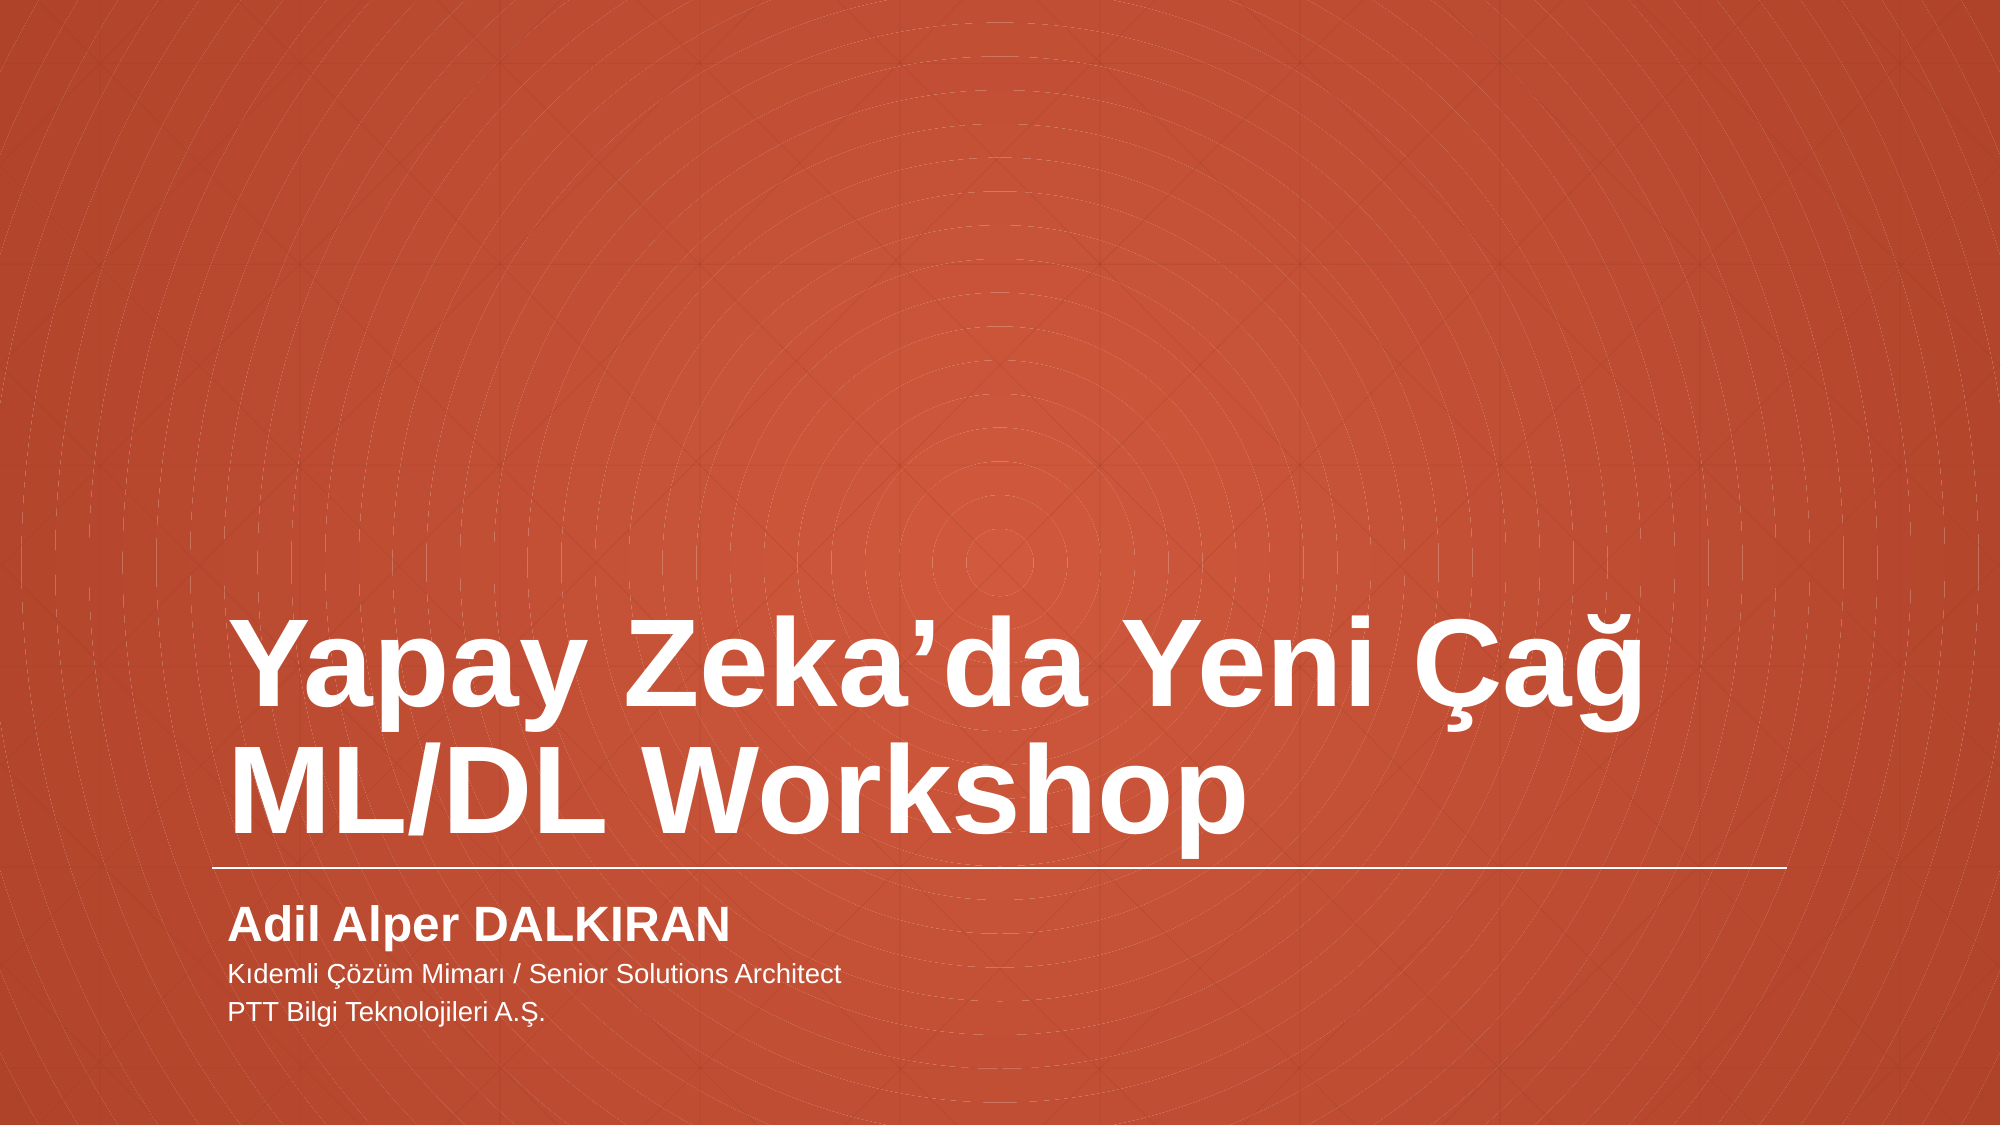

# Yapay Zeka’da Yeni Çağ ML/DL Workshop
Adil Alper DALKIRAN
Kıdemli Çözüm Mimarı / Senior Solutions Architect
PTT Bilgi Teknolojileri A.Ş.